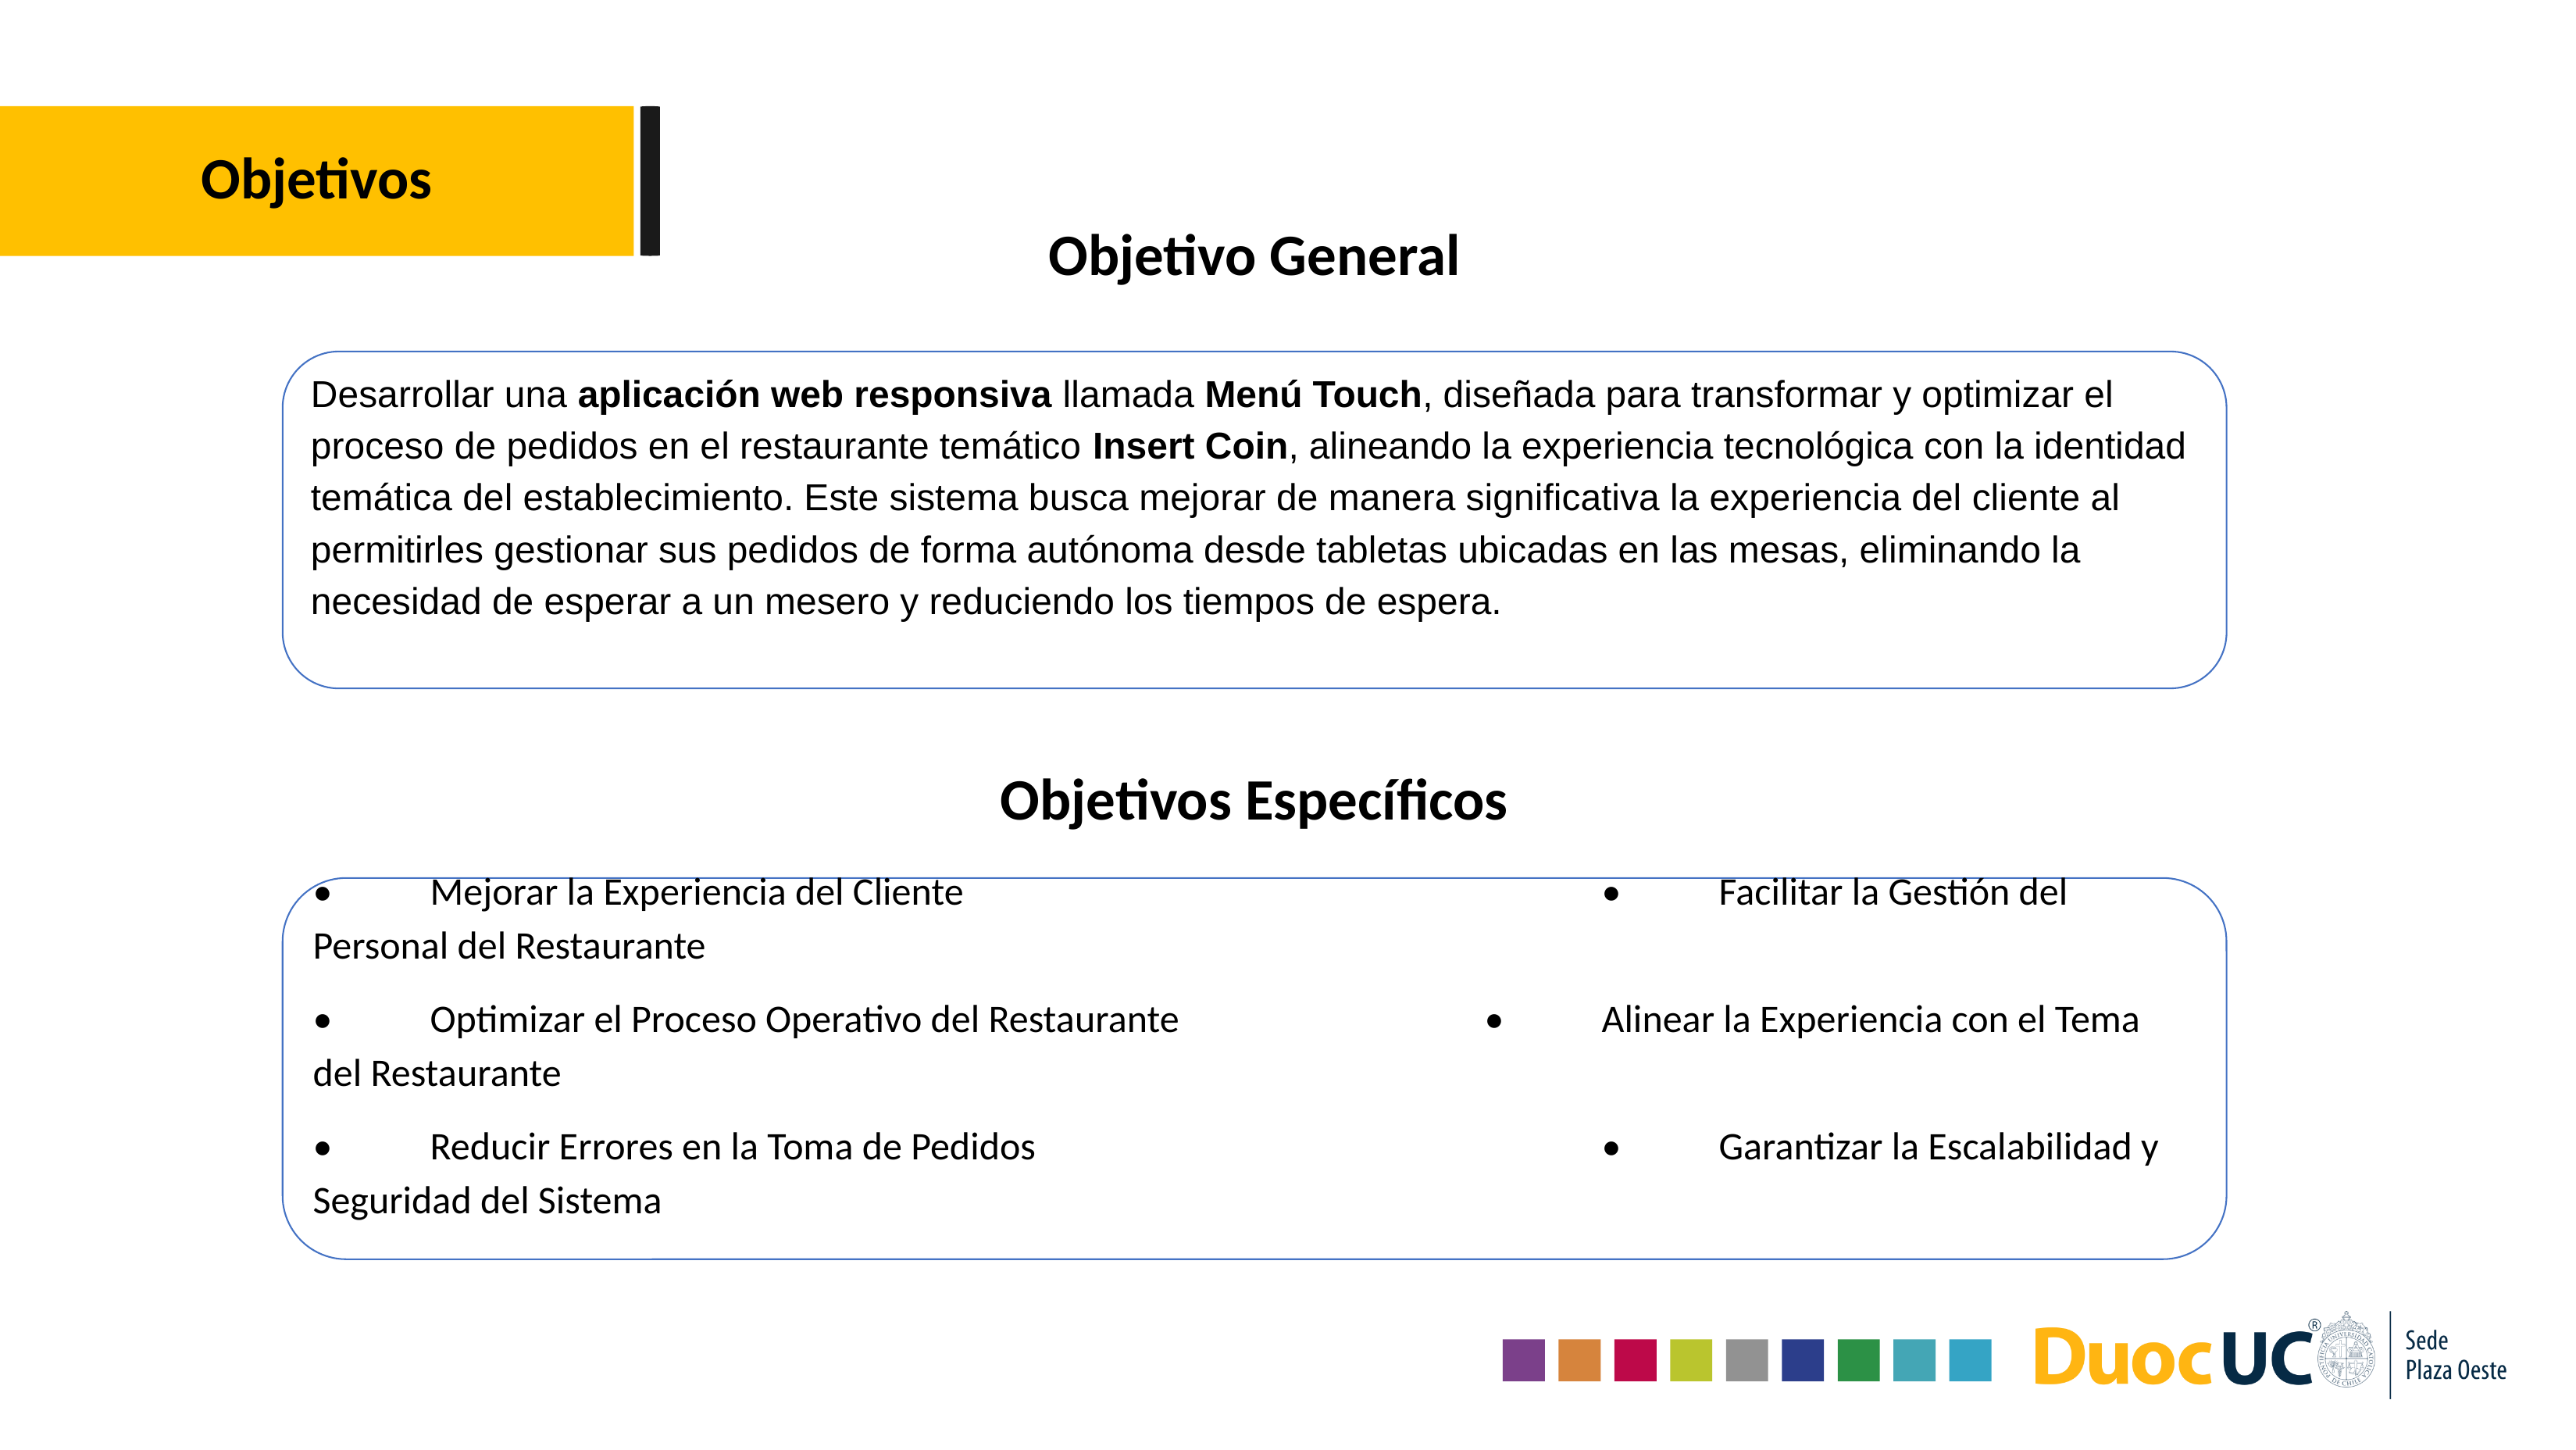

Objetivos
Objetivo General
Desarrollar una aplicación web responsiva llamada Menú Touch, diseñada para transformar y optimizar el proceso de pedidos en el restaurante temático Insert Coin, alineando la experiencia tecnológica con la identidad temática del establecimiento. Este sistema busca mejorar de manera significativa la experiencia del cliente al permitirles gestionar sus pedidos de forma autónoma desde tabletas ubicadas en las mesas, eliminando la necesidad de esperar a un mesero y reduciendo los tiempos de espera.

Objetivos Específicos

•	Mejorar la Experiencia del Cliente						•	Facilitar la Gestión del Personal del Restaurante
•	Optimizar el Proceso Operativo del Restaurante			•	Alinear la Experiencia con el Tema del Restaurante
•	Reducir Errores en la Toma de Pedidos					•	Garantizar la Escalabilidad y Seguridad del Sistema